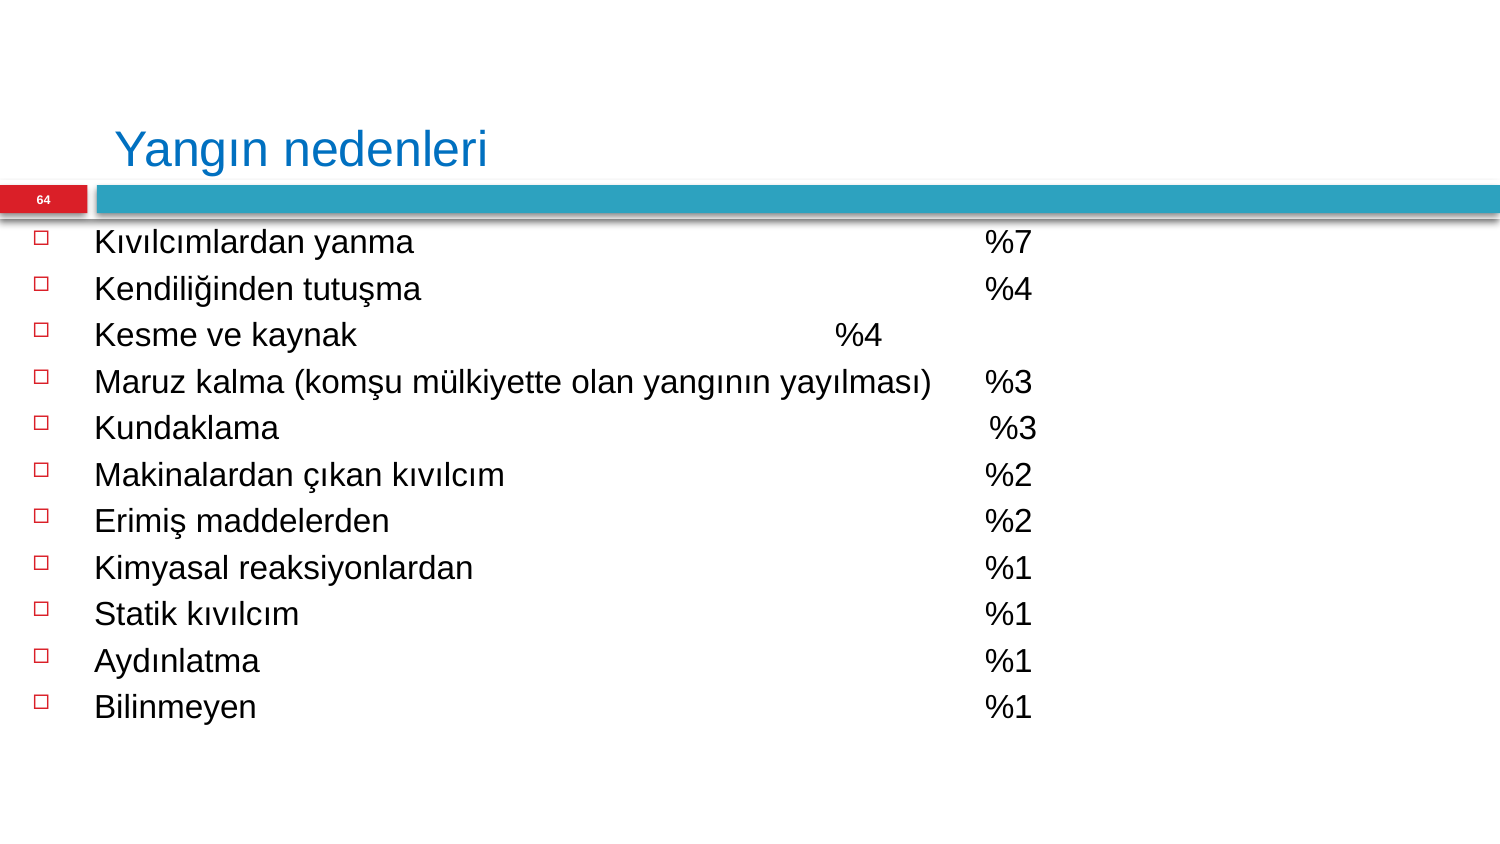

# Yangın nedenleri
64
 Kıvılcımlardan yanma 				%7
 Kendiliğinden tutuşma				%4
 Kesme ve kaynak 				%4
 Maruz kalma (komşu mülkiyette olan yangının yayılması)	%3
 Kundaklama			                                 %3
 Makinalardan çıkan kıvılcım				%2
 Erimiş maddelerden				%2
 Kimyasal reaksiyonlardan				%1
 Statik kıvılcım					%1
 Aydınlatma					%1
 Bilinmeyen					%1